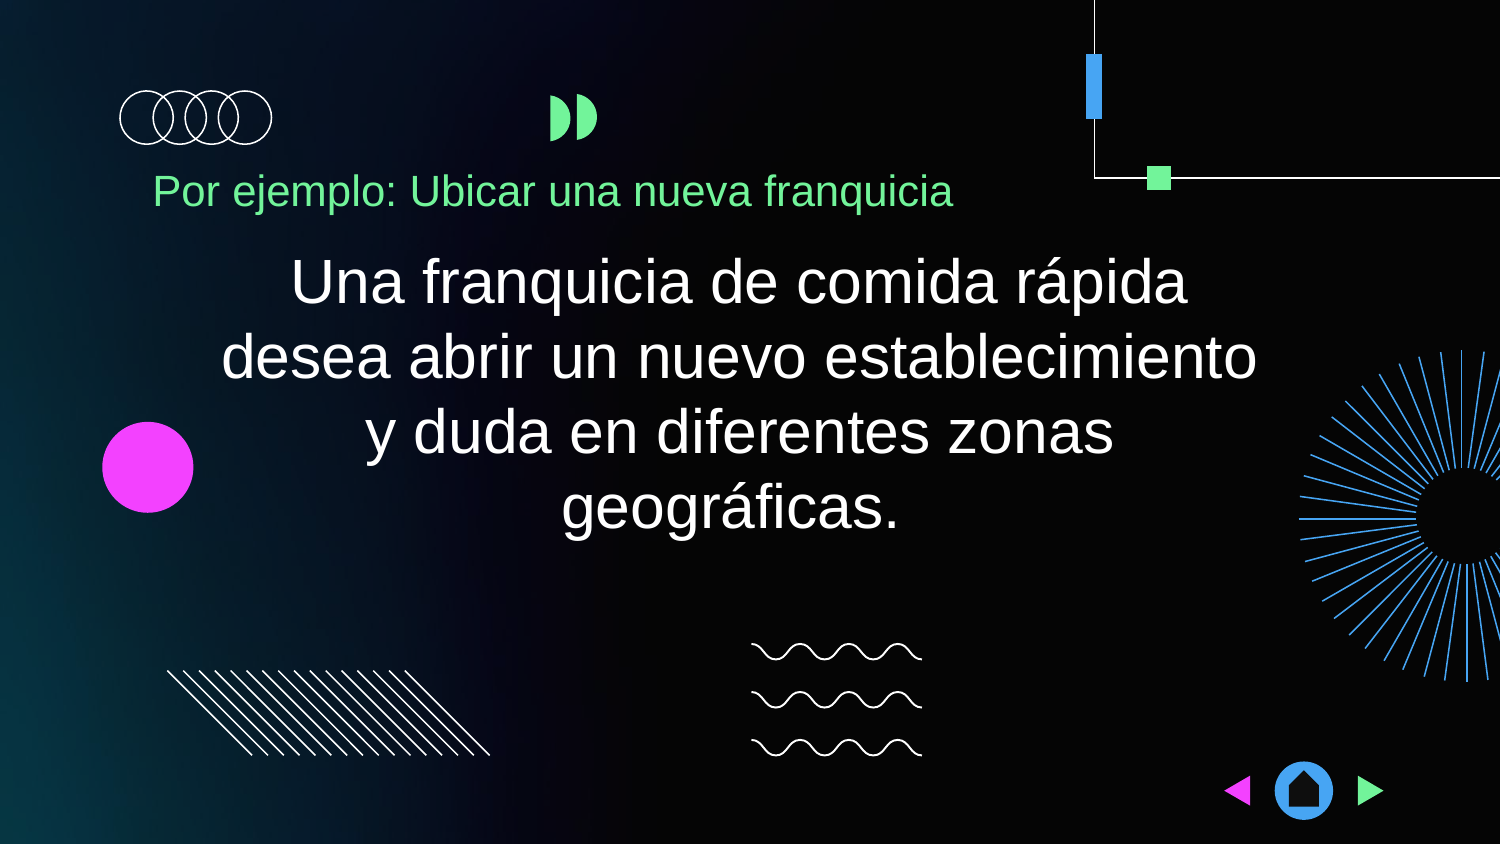

Por ejemplo: Ubicar una nueva franquicia
Una franquicia de comida rápida desea abrir un nuevo establecimiento y duda en diferentes zonas geográficas.